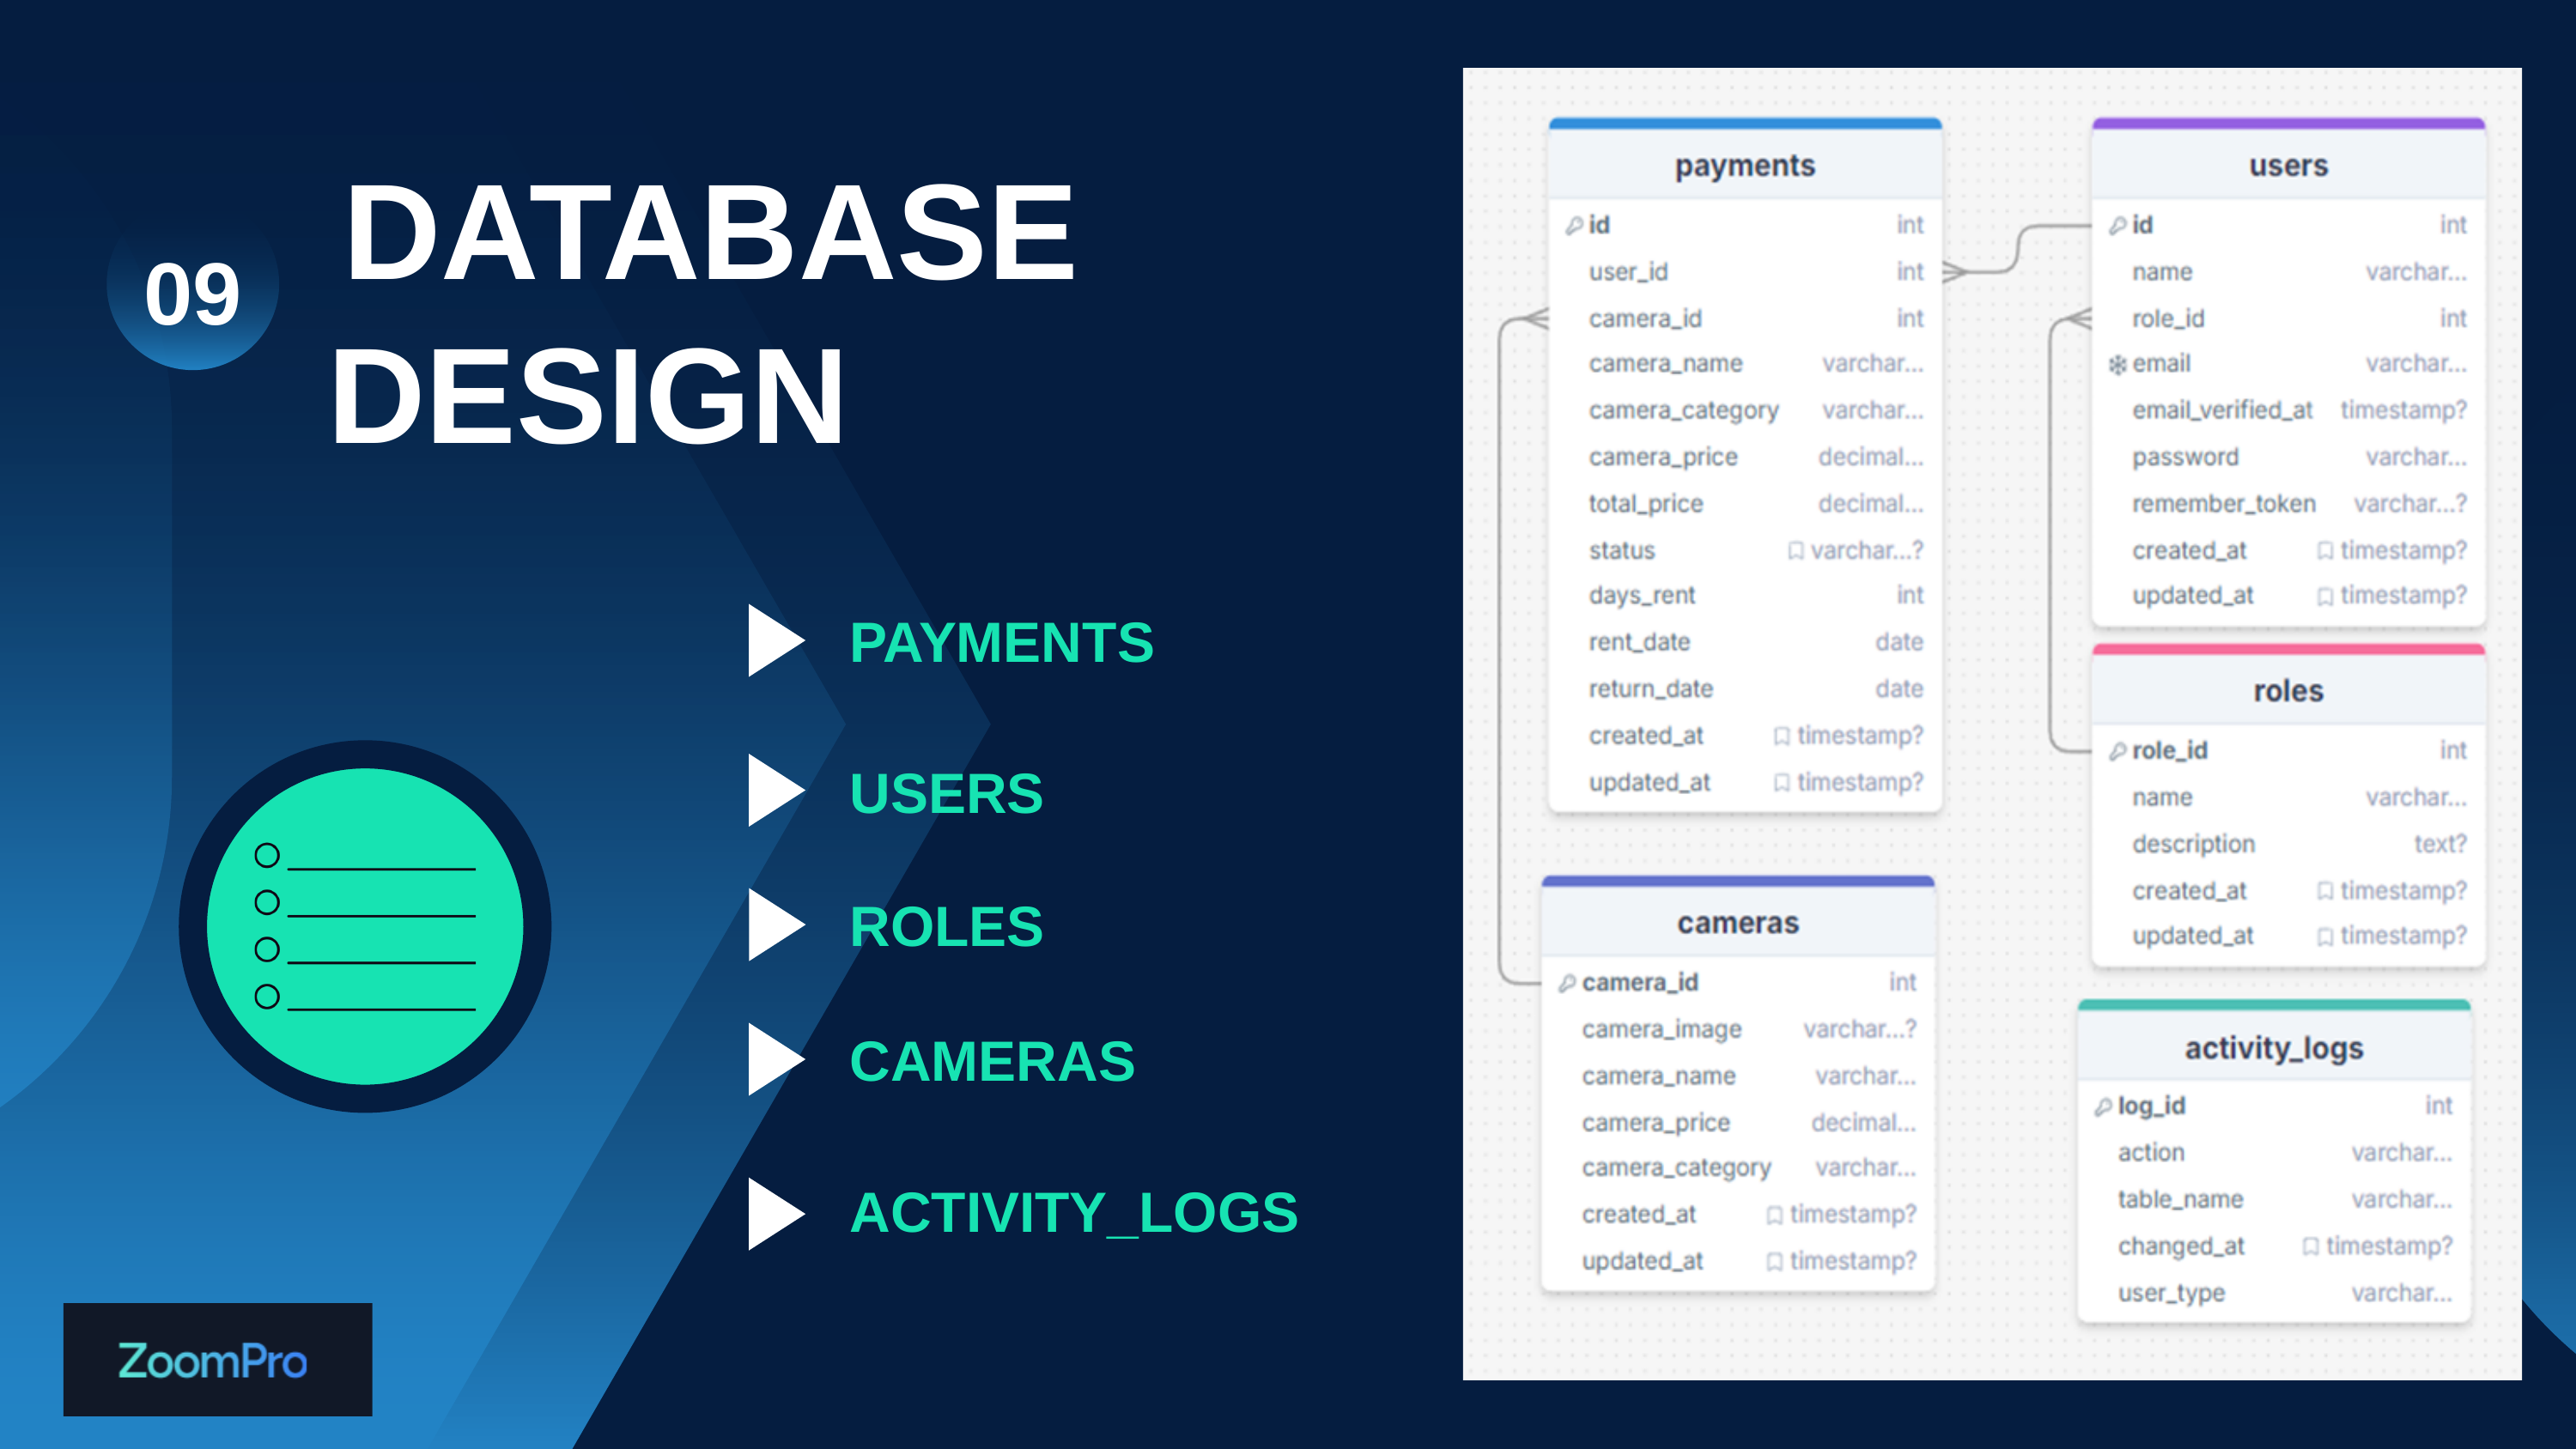

DATABASE
DESIGN

09

PAYMENTS

USERS

ROLES

CAMERAS

ACTIVITY_LOGS